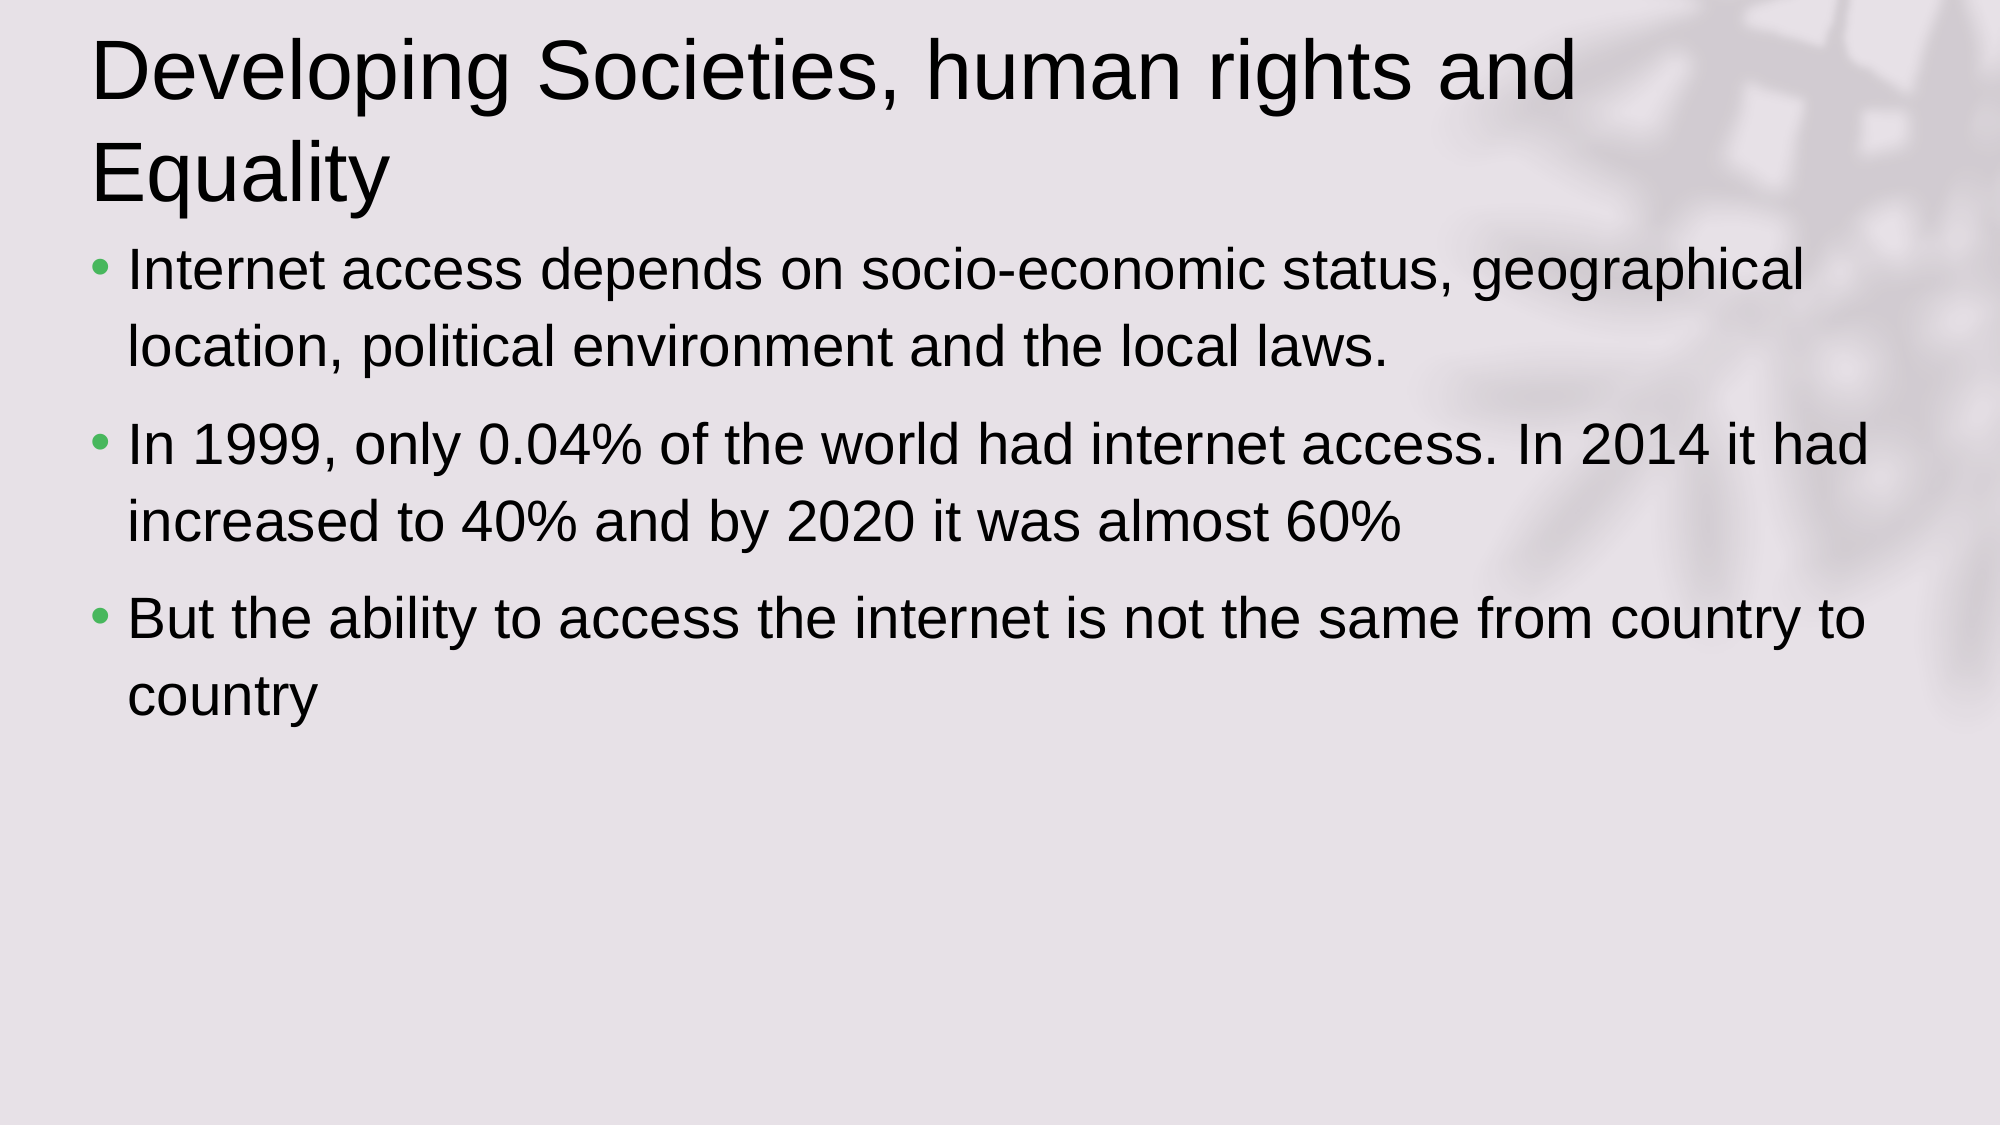

# Developing Societies, human rights and Equality
Internet access depends on socio-economic status, geographical location, political environment and the local laws.
In 1999, only 0.04% of the world had internet access. In 2014 it had increased to 40% and by 2020 it was almost 60%
But the ability to access the internet is not the same from country to country